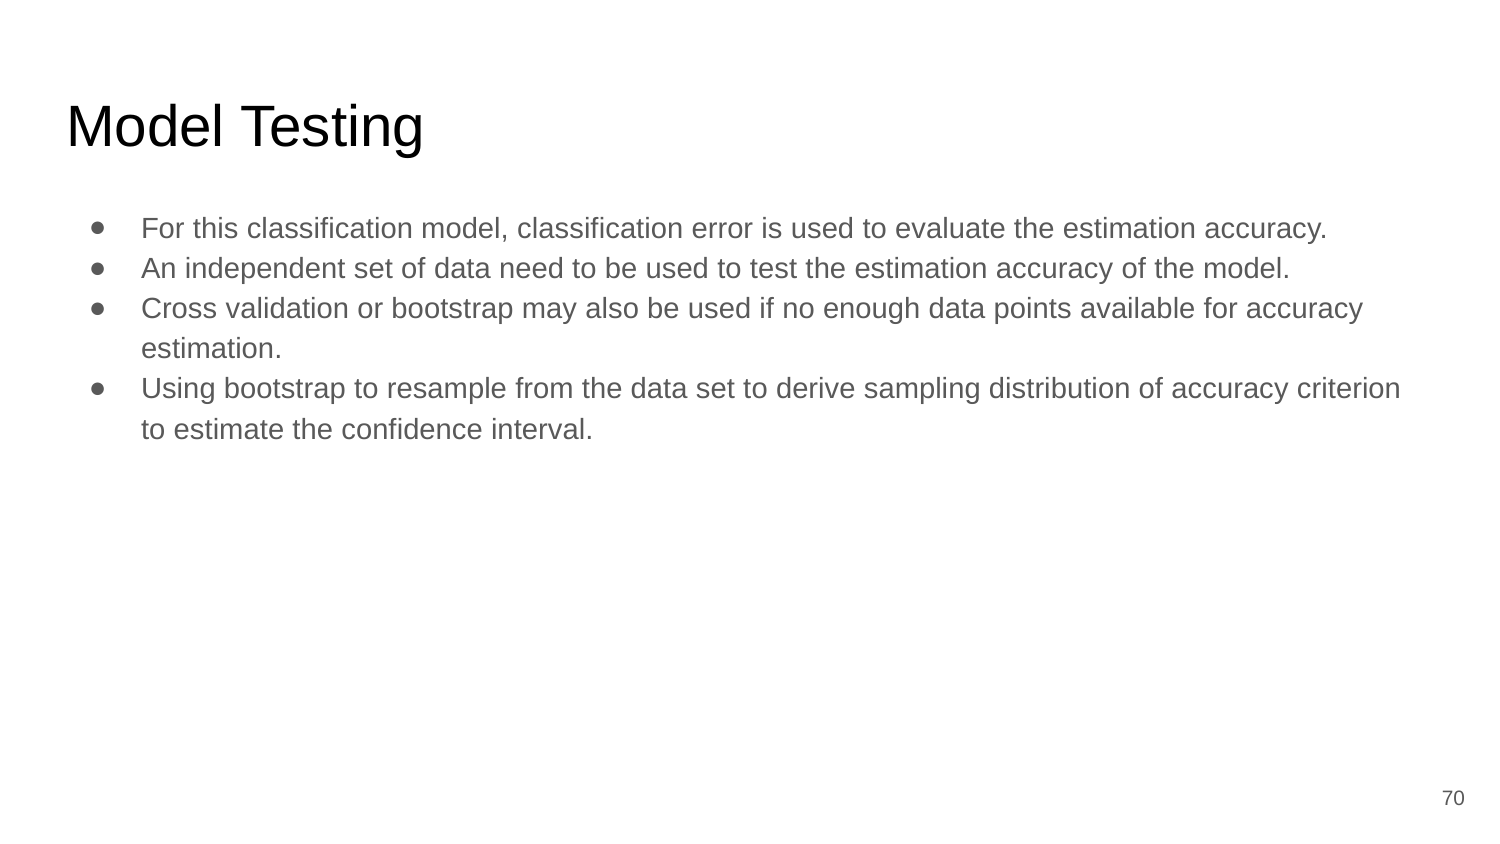

# Model Testing
For this classification model, classification error is used to evaluate the estimation accuracy.
An independent set of data need to be used to test the estimation accuracy of the model.
Cross validation or bootstrap may also be used if no enough data points available for accuracy estimation.
Using bootstrap to resample from the data set to derive sampling distribution of accuracy criterion to estimate the confidence interval.

70